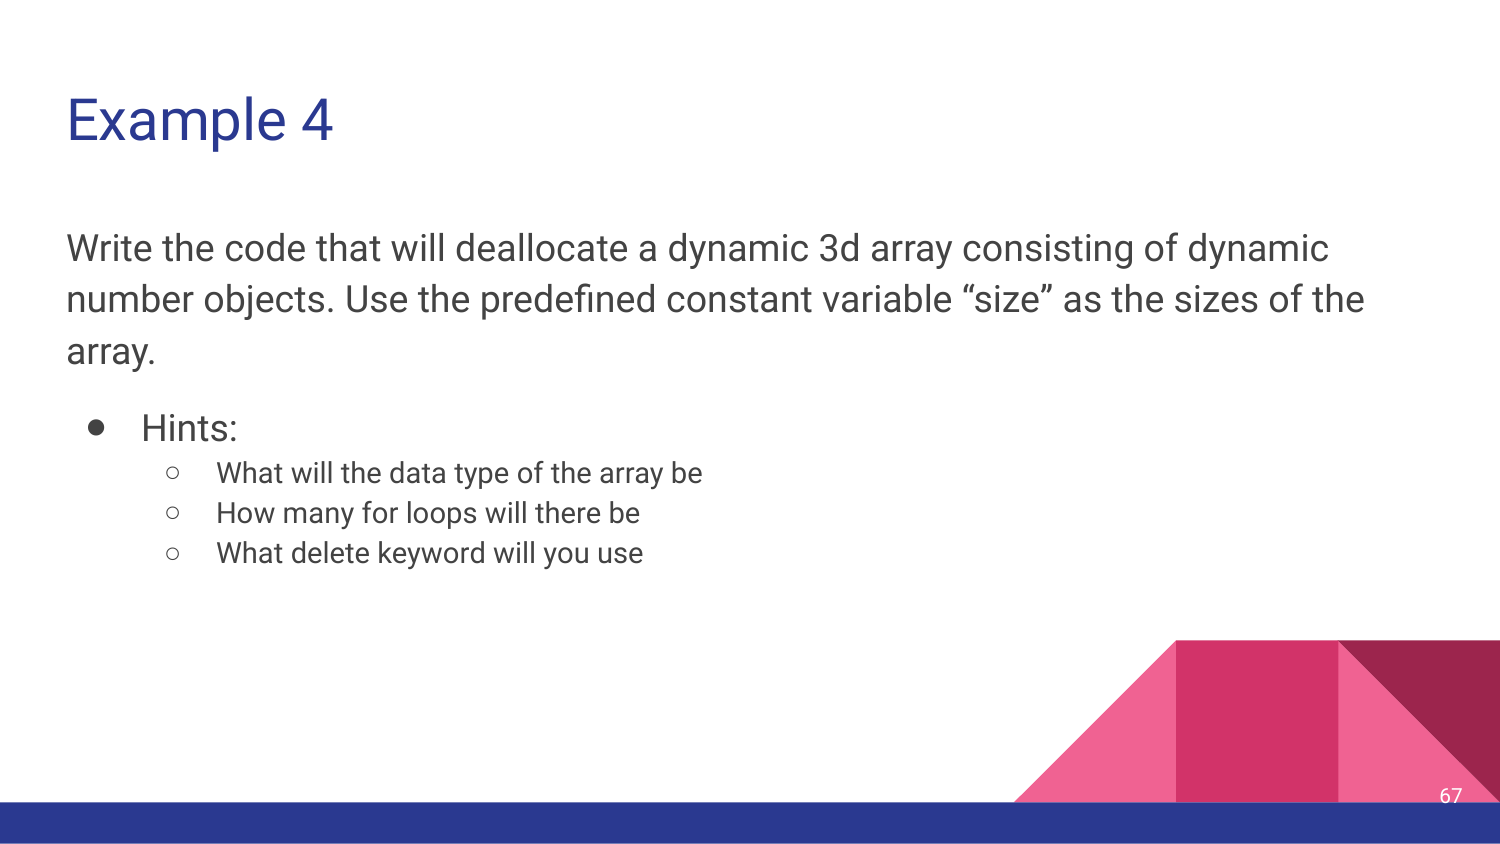

# Example 4
Write the code that will deallocate a dynamic 3d array consisting of dynamic number objects. Use the predefined constant variable “size” as the sizes of the array.
Hints:
What will the data type of the array be
How many for loops will there be
What delete keyword will you use
67